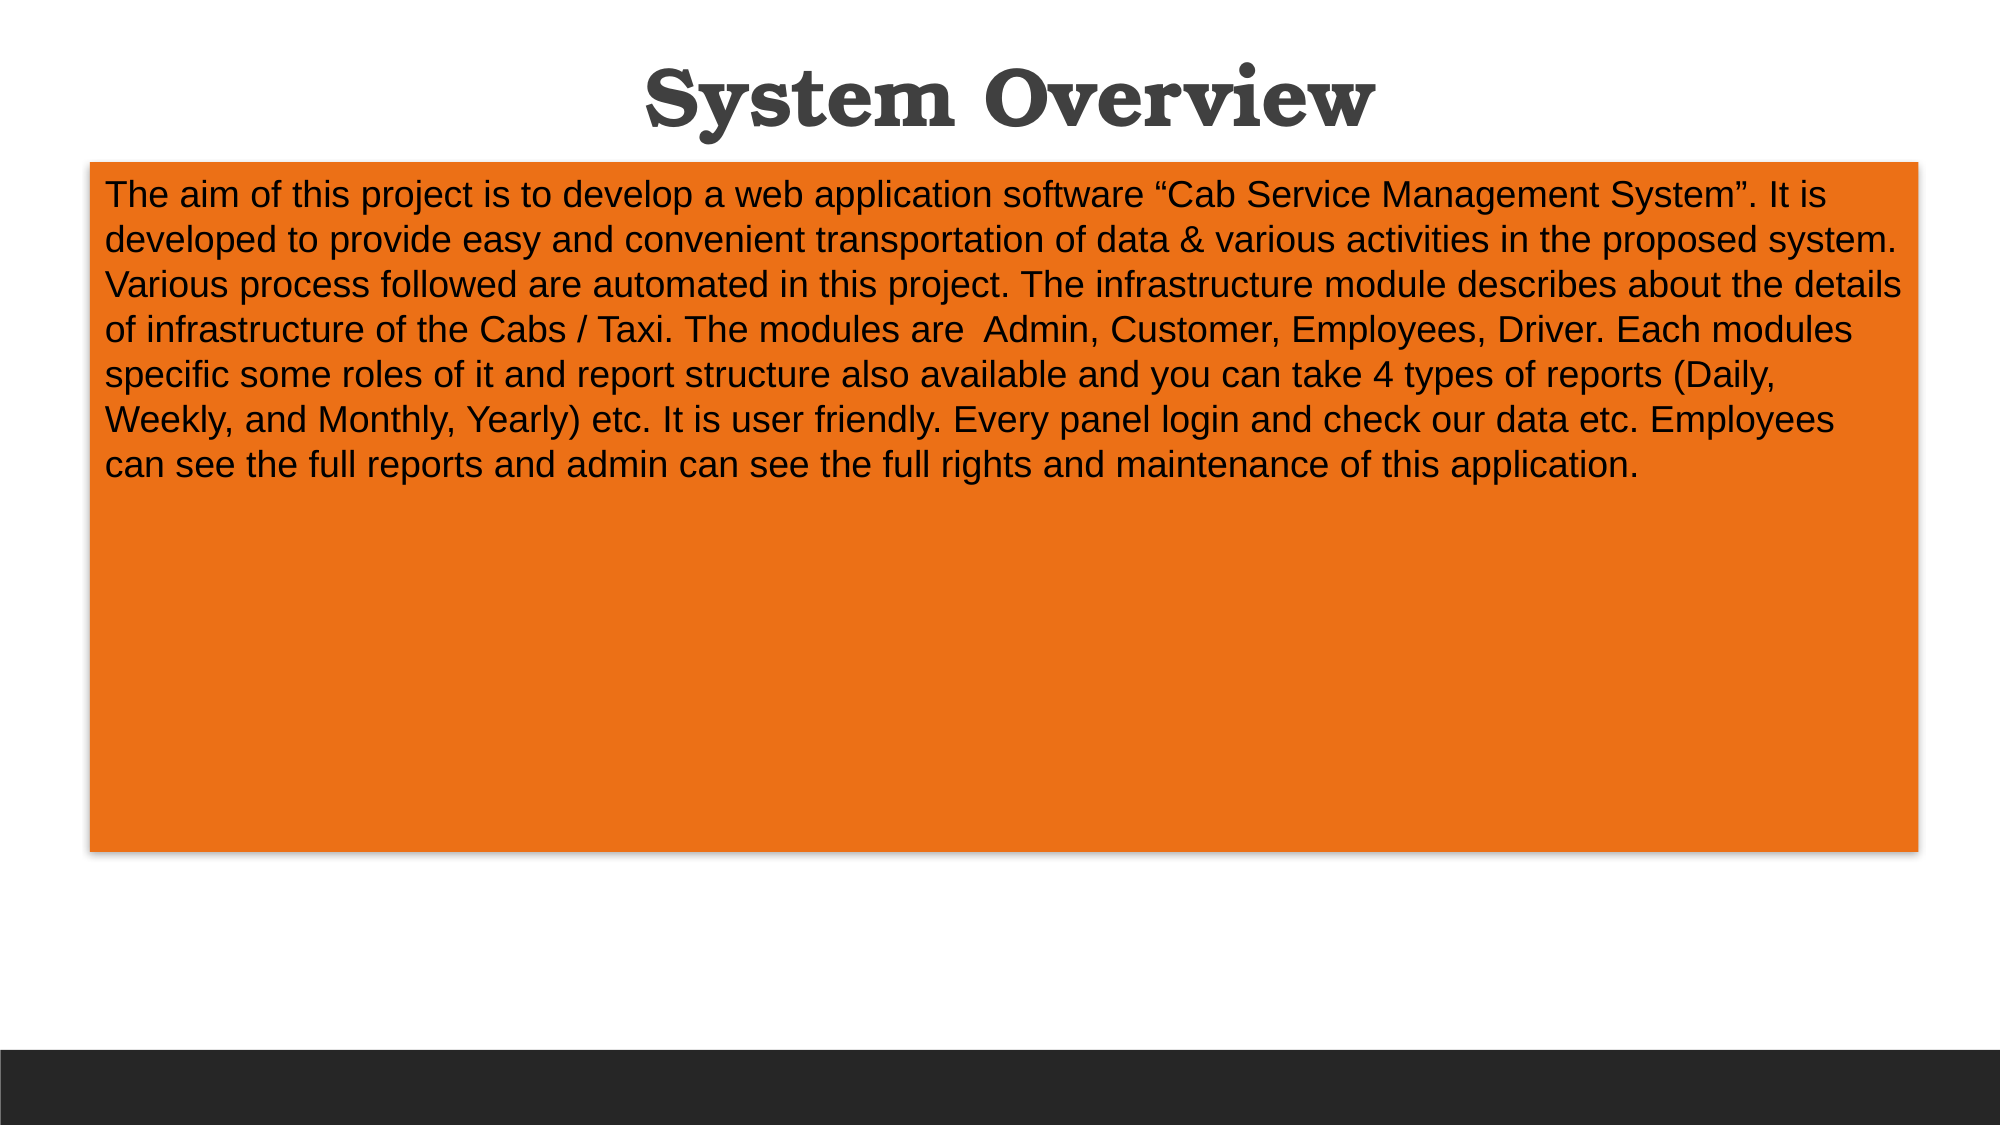

System Overview
The aim of this project is to develop a web application software “Cab Service Management System”. It is developed to provide easy and convenient transportation of data & various activities in the proposed system. Various process followed are automated in this project. The infrastructure module describes about the details of infrastructure of the Cabs / Taxi. The modules are  Admin, Customer, Employees, Driver. Each modules specific some roles of it and report structure also available and you can take 4 types of reports (Daily, Weekly, and Monthly, Yearly) etc. It is user friendly. Every panel login and check our data etc. Employees can see the full reports and admin can see the full rights and maintenance of this application.